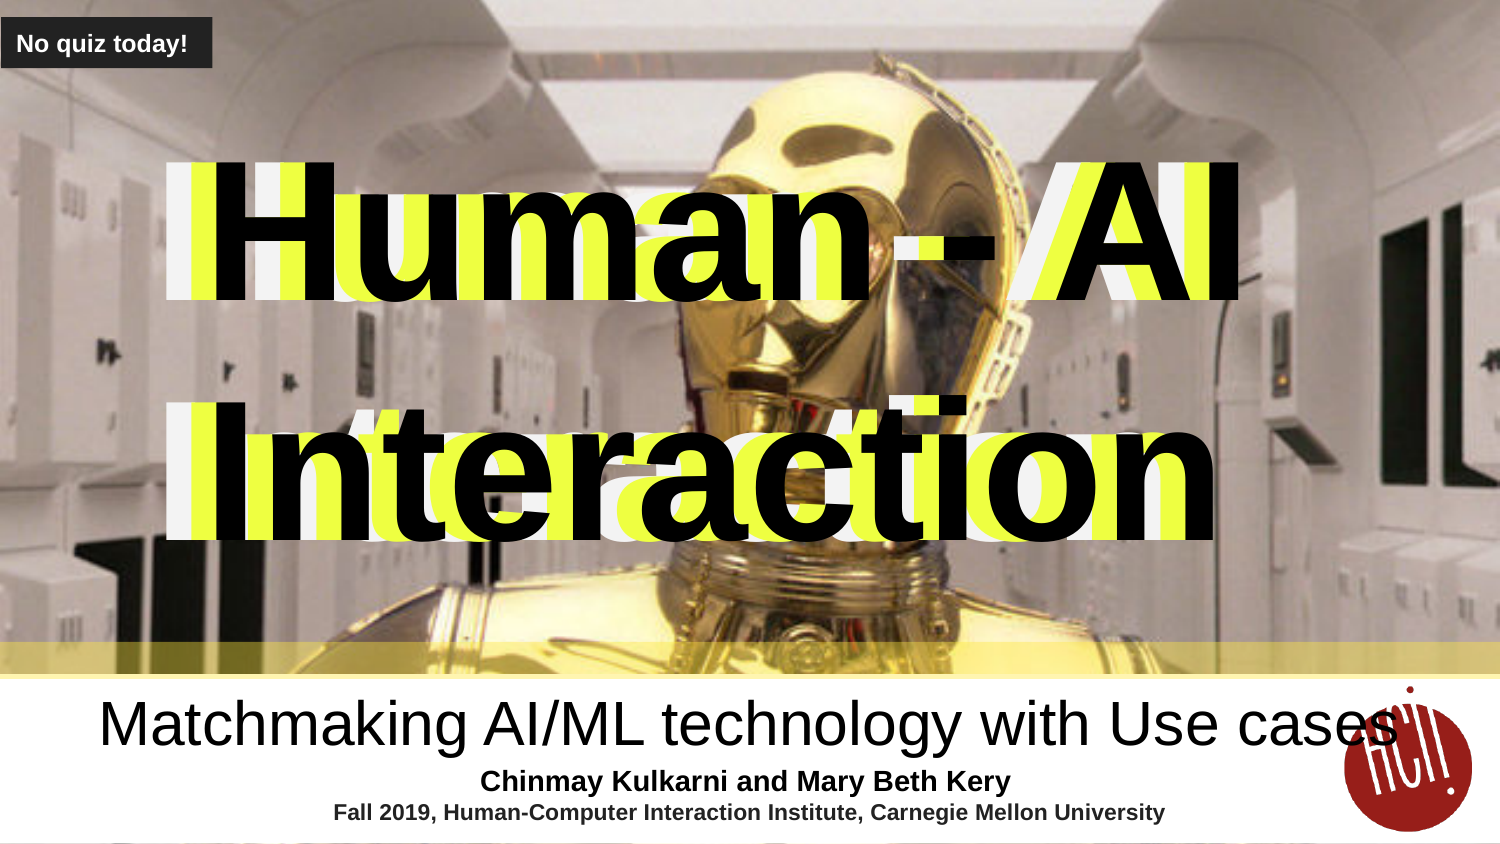

No quiz today!
Matchmaking AI/ML technology with Use cases